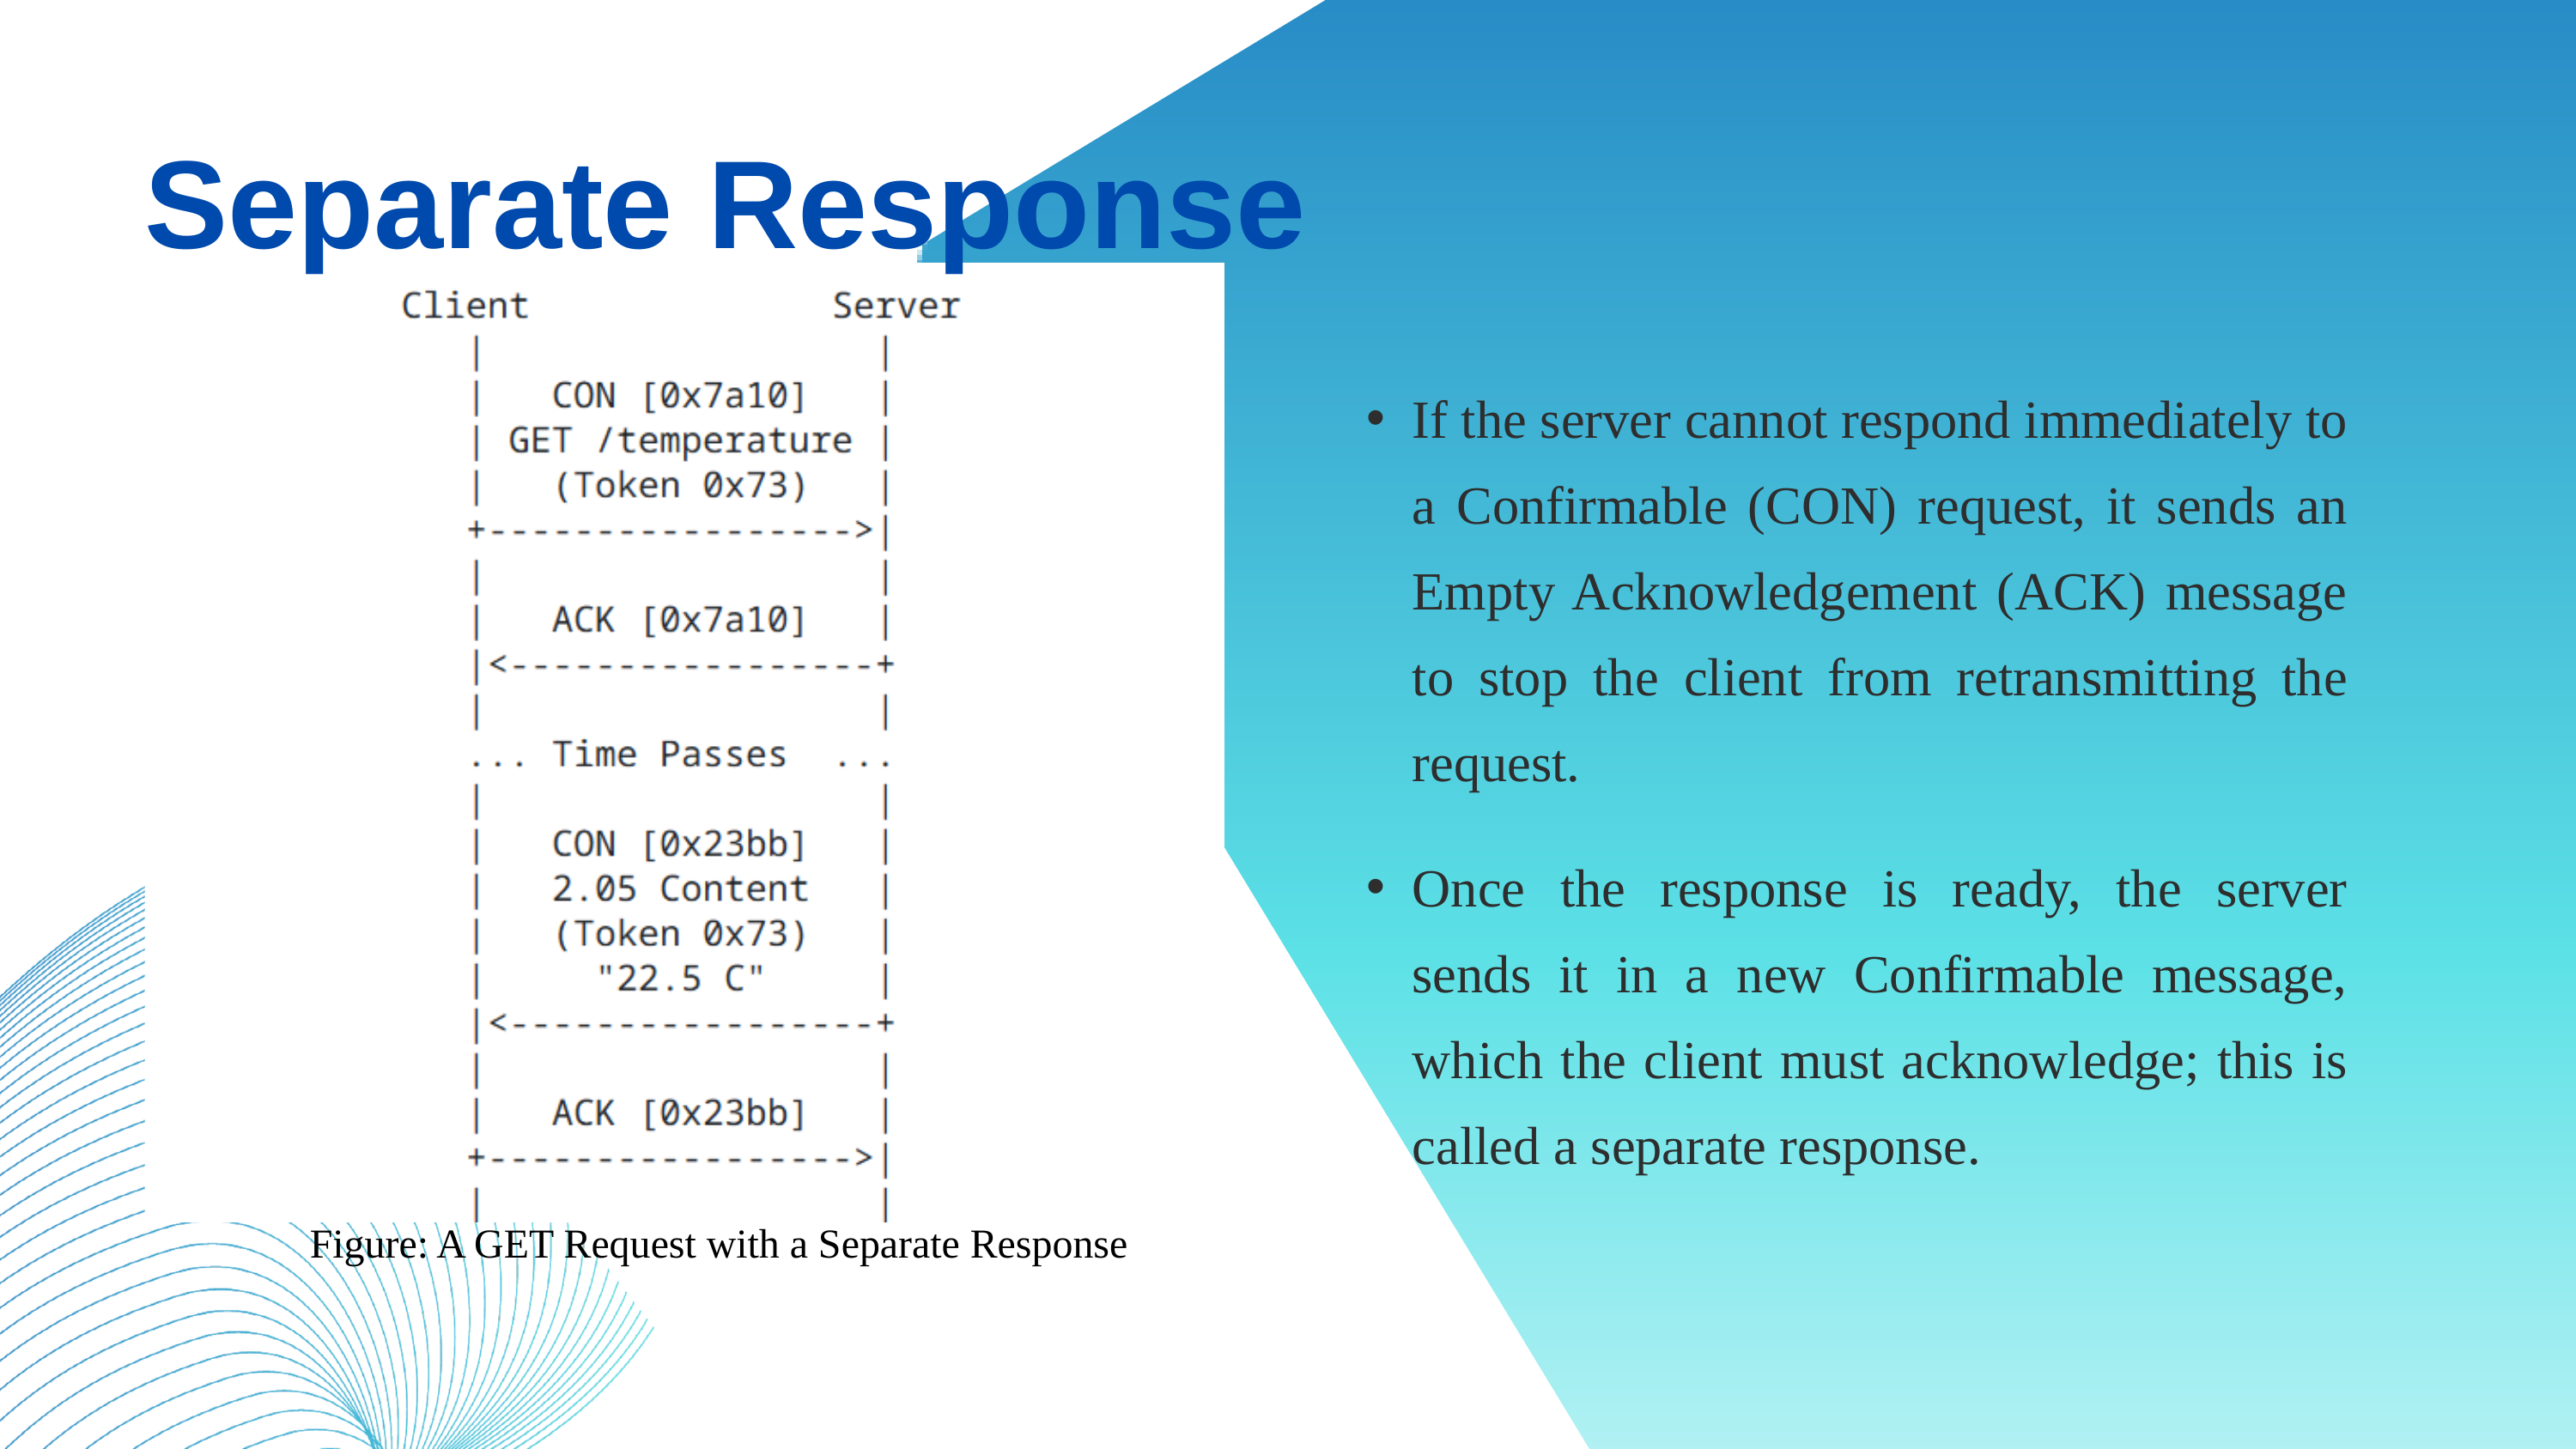

Separate Response

If the server cannot respond immediately to a Confirmable (CON) request, it sends an Empty Acknowledgement (ACK) message to stop the client from retransmitting the request.
Once the response is ready, the server sends it in a new Confirmable message, which the client must acknowledge; this is called a separate response.

 Figure: A GET Request with a Separate Response